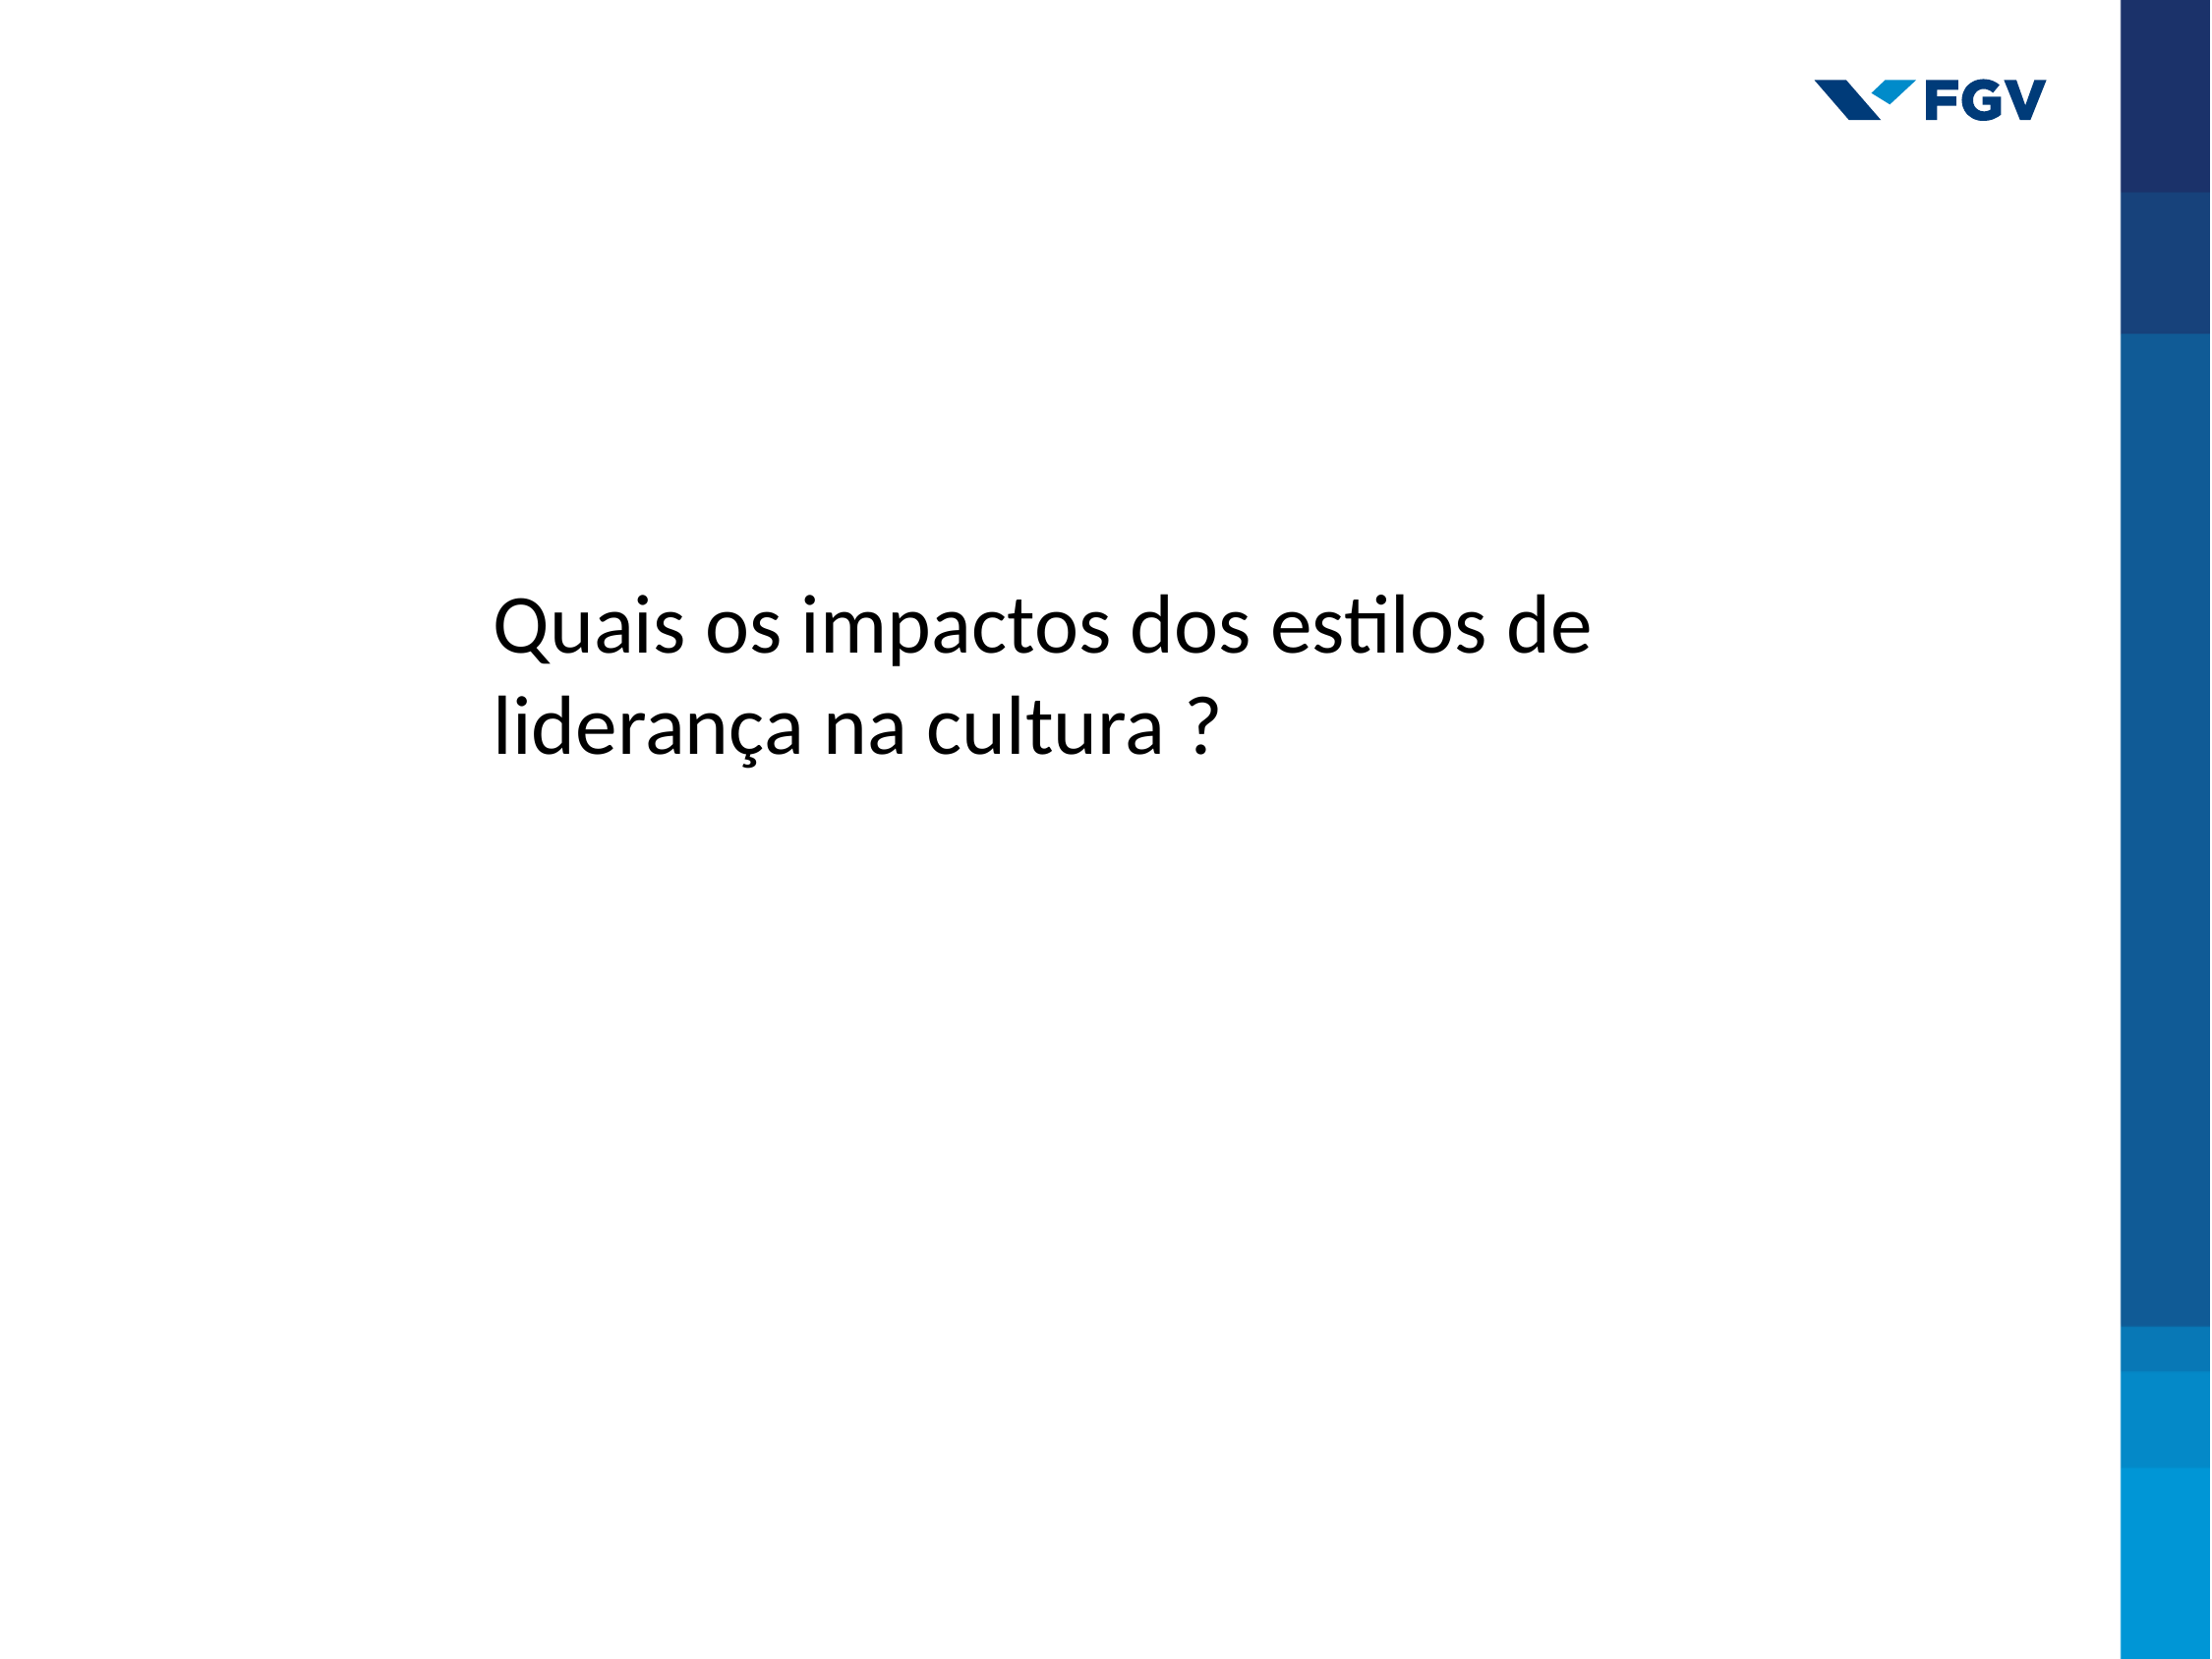

Quais os impactos dos estilos de liderança na cultura ?